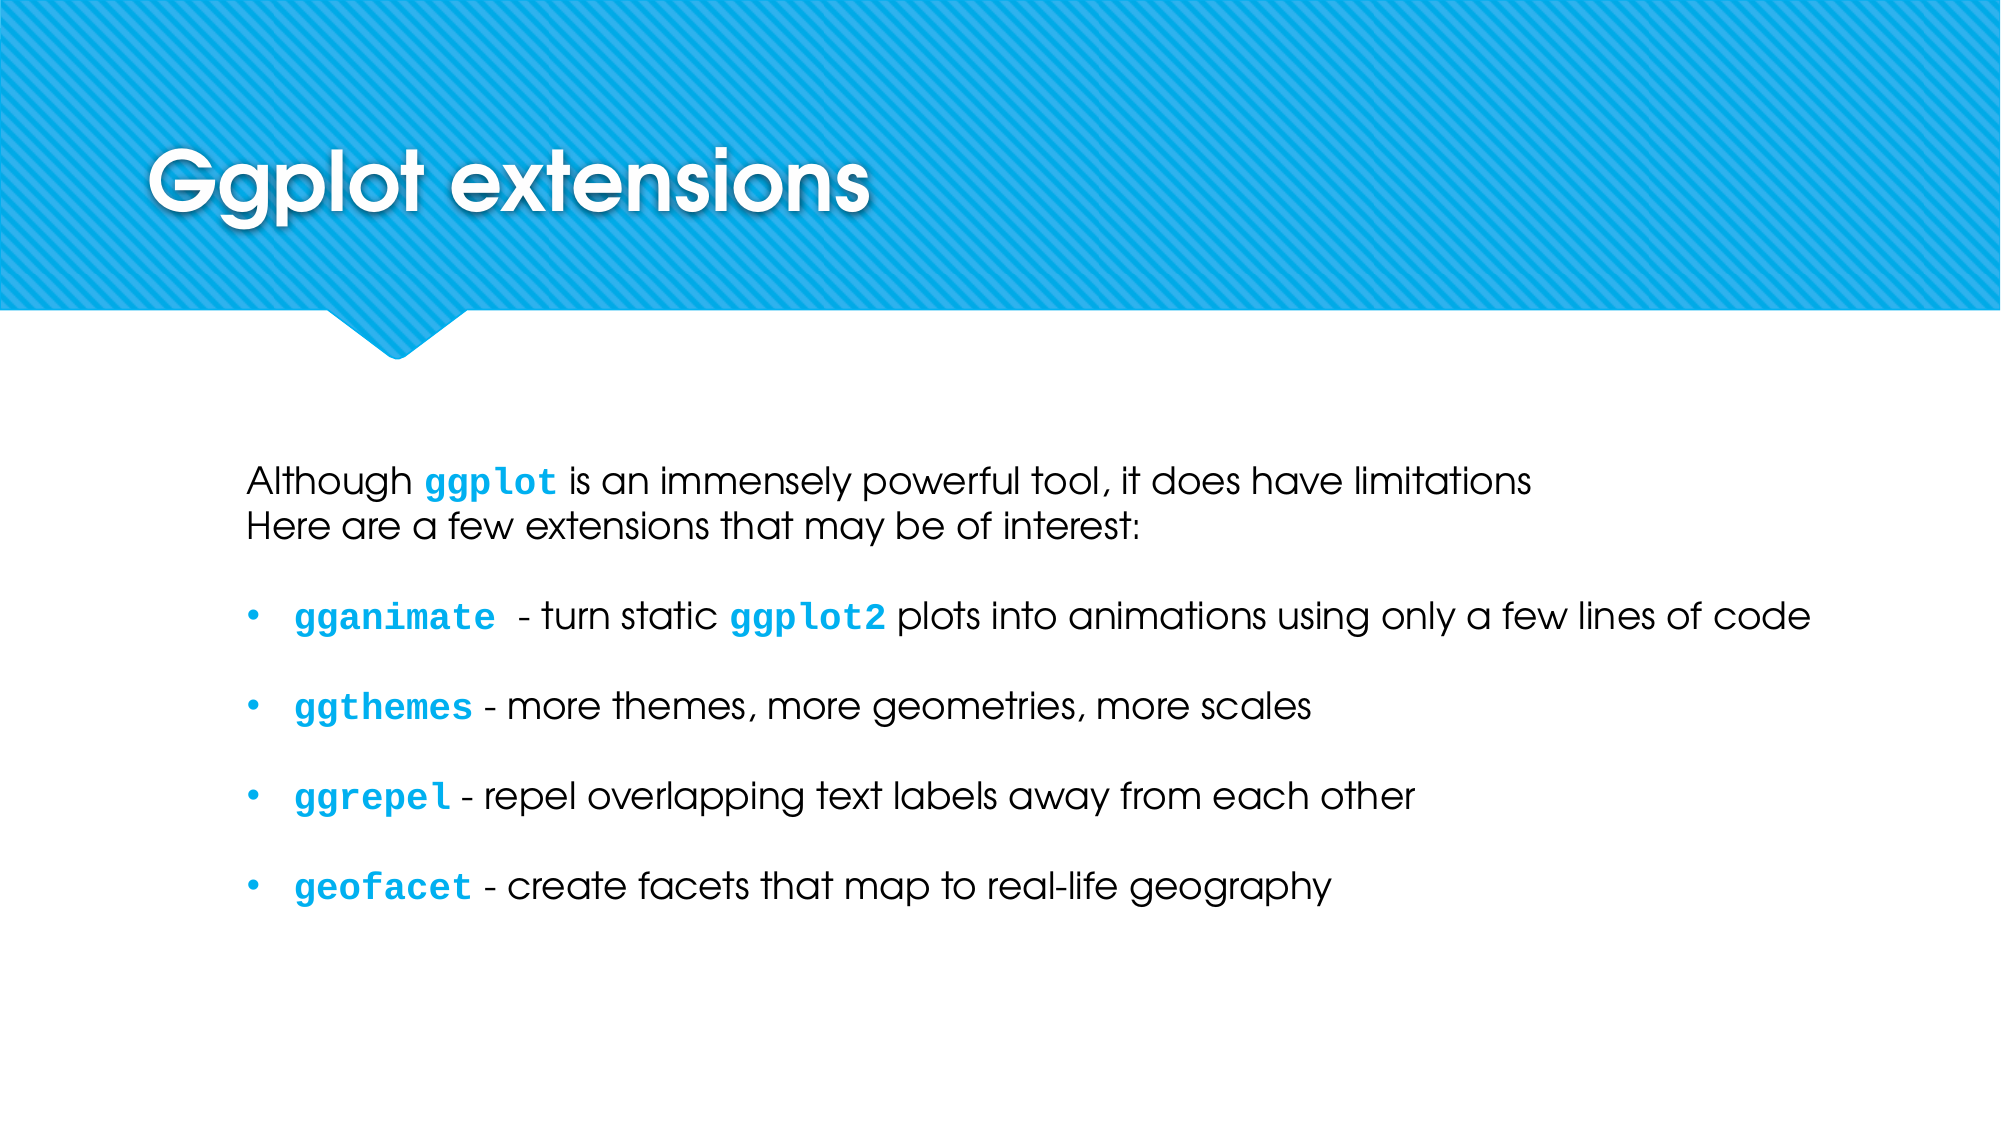

# Ggplot extensions
Although ggplot is an immensely powerful tool, it does have limitations
Here are a few extensions that may be of interest:

gganimate - turn static ggplot2 plots into animations using only a few lines of code

ggthemes - more themes, more geometries, more scales

ggrepel - repel overlapping text labels away from each other

geofacet - create facets that map to real-life geography